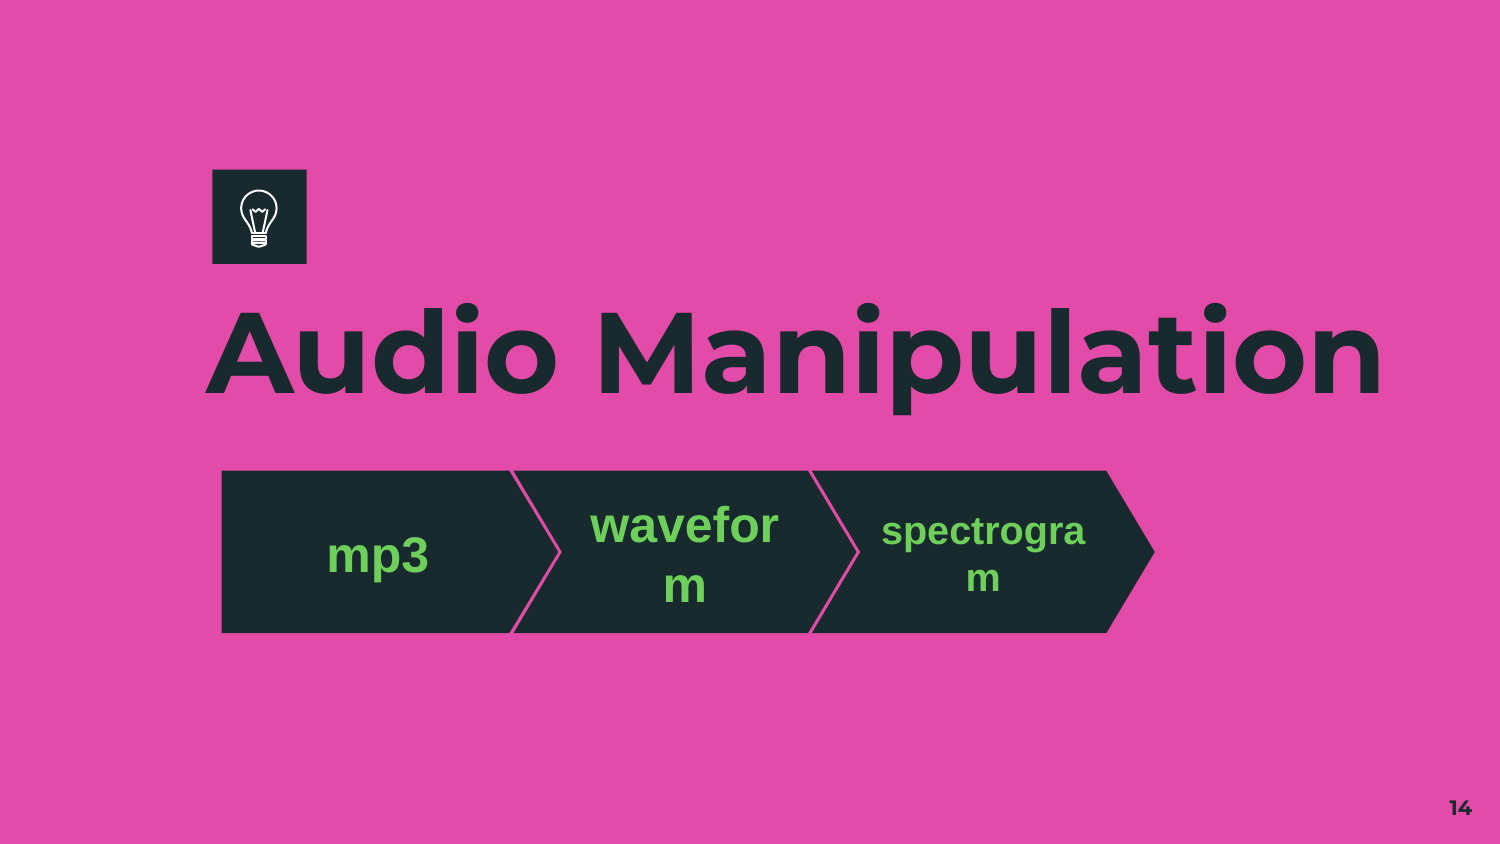

# Audio Manipulation
mp3
waveform
spectrogram
14